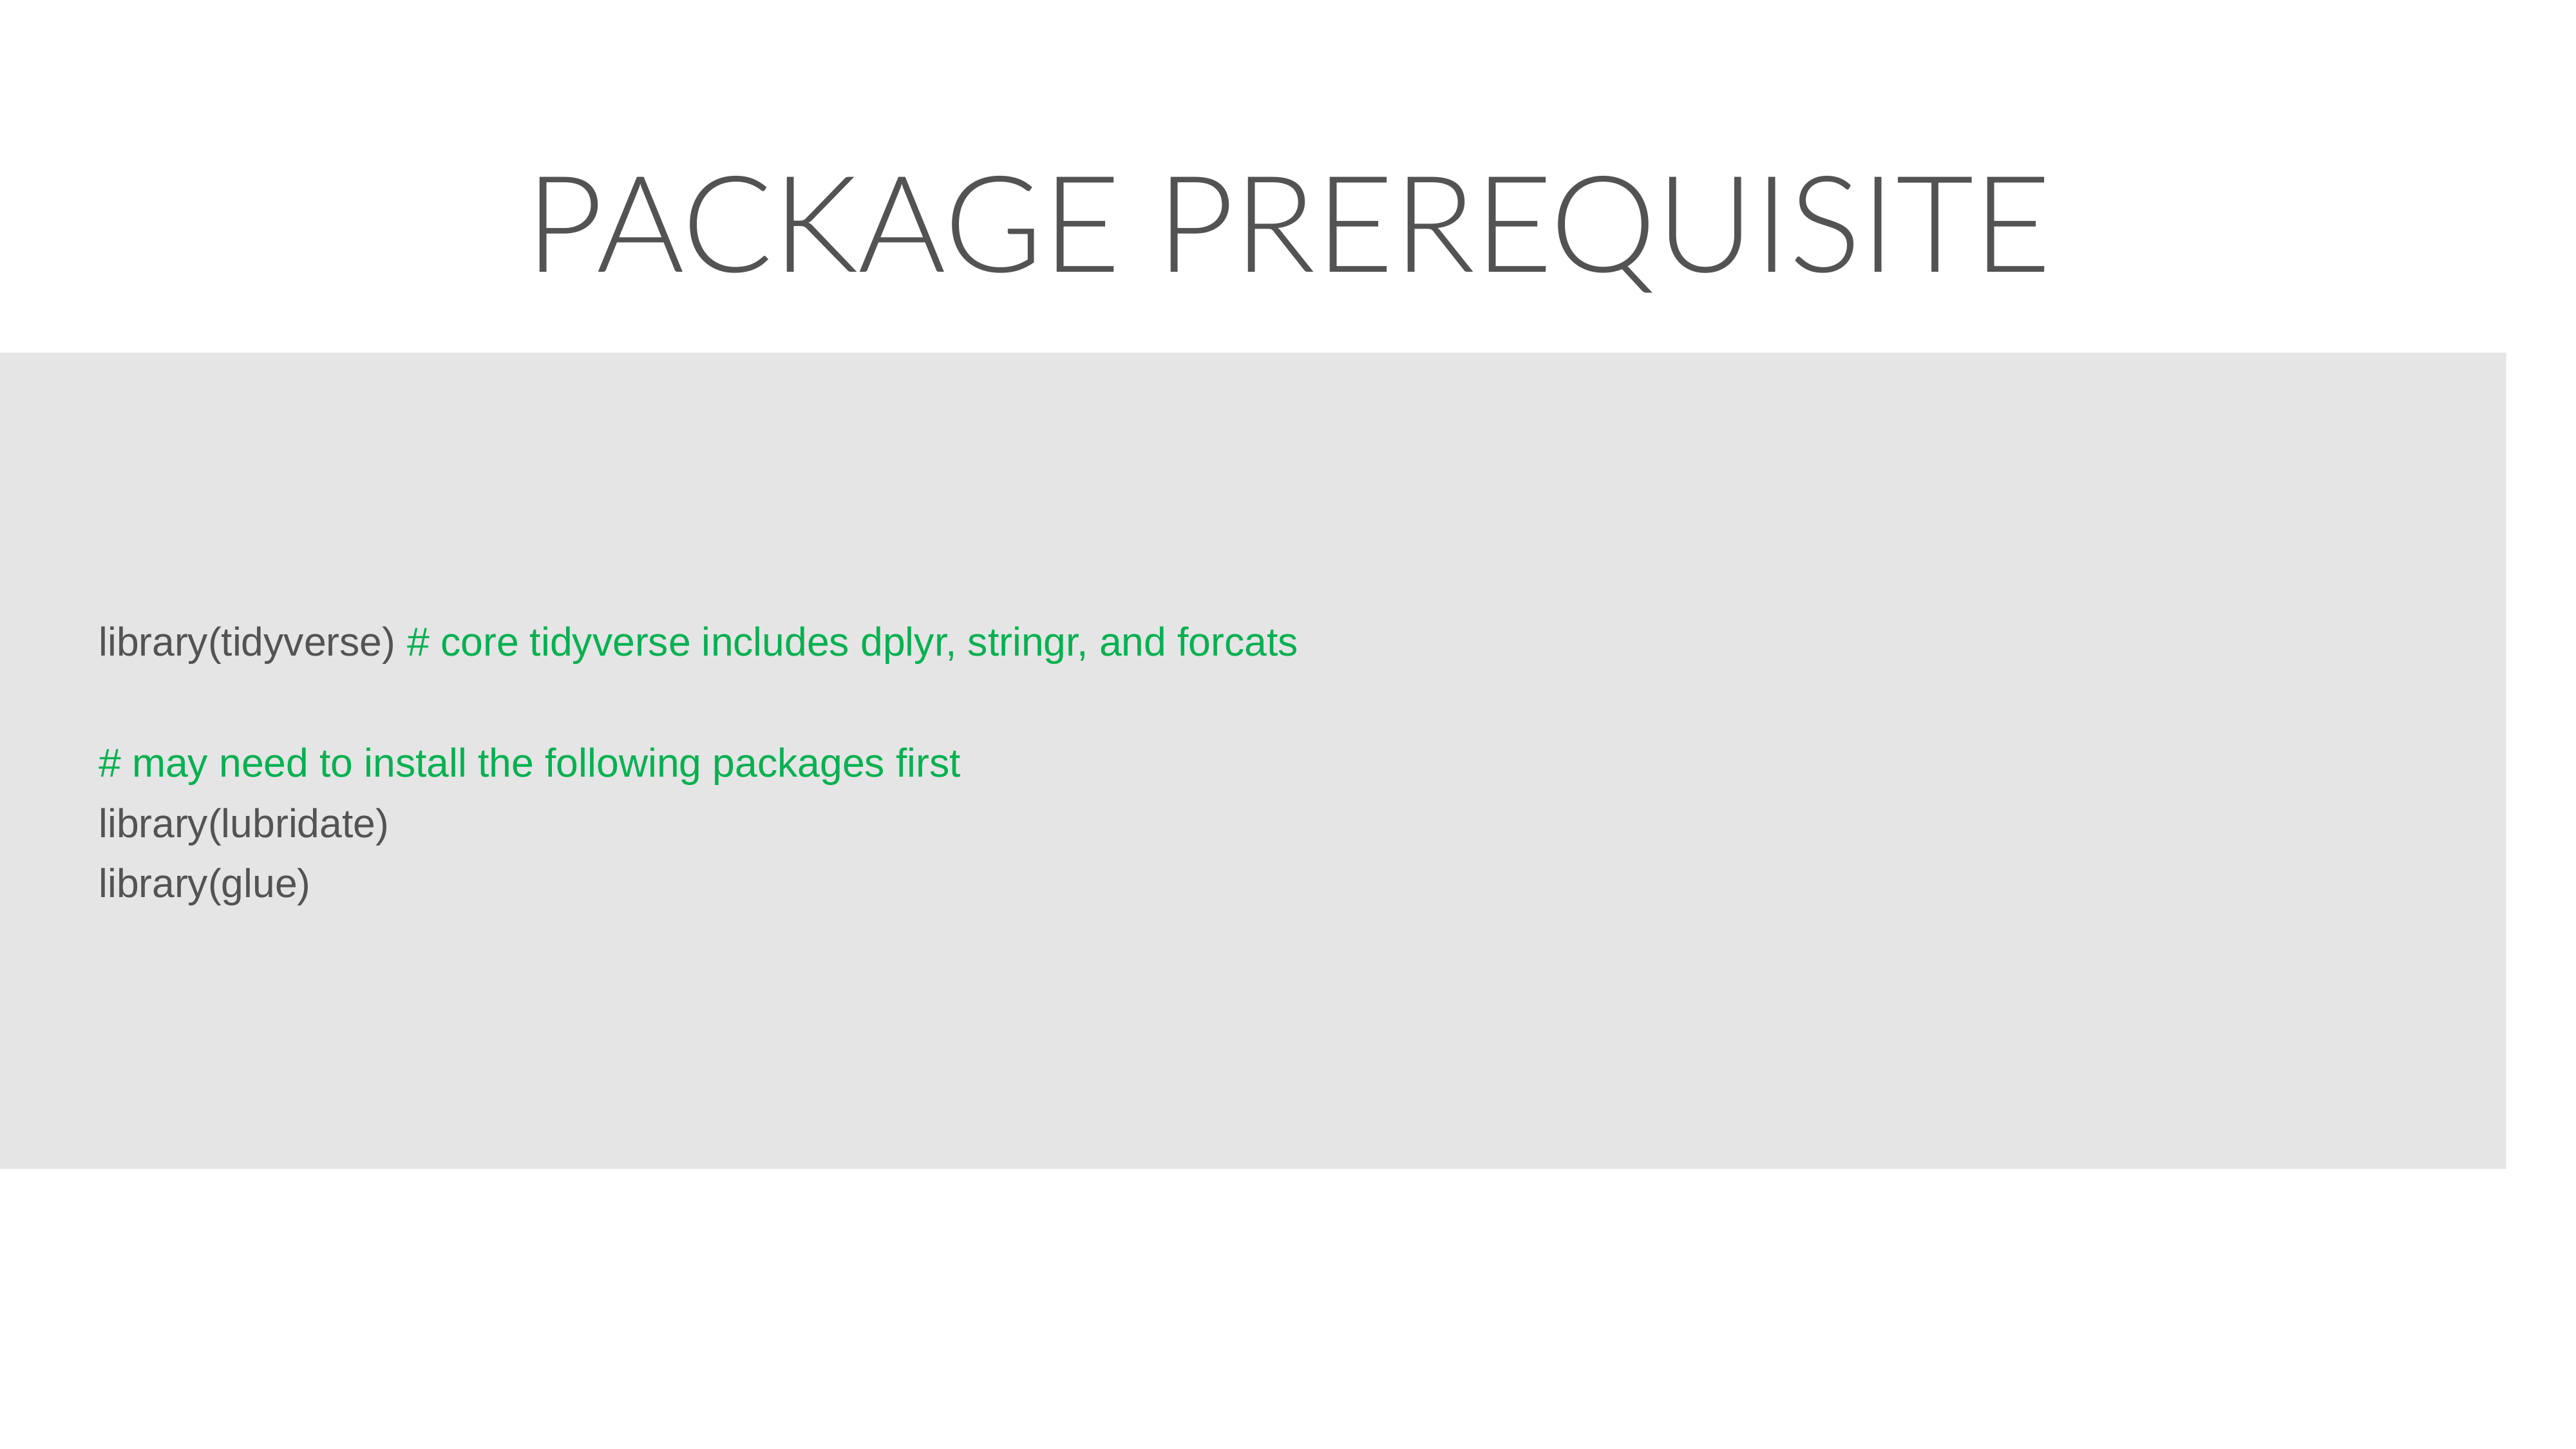

# package prerequisite
library(tidyverse) # core tidyverse includes dplyr, stringr, and forcats

# may need to install the following packages first
library(lubridate)
library(glue)